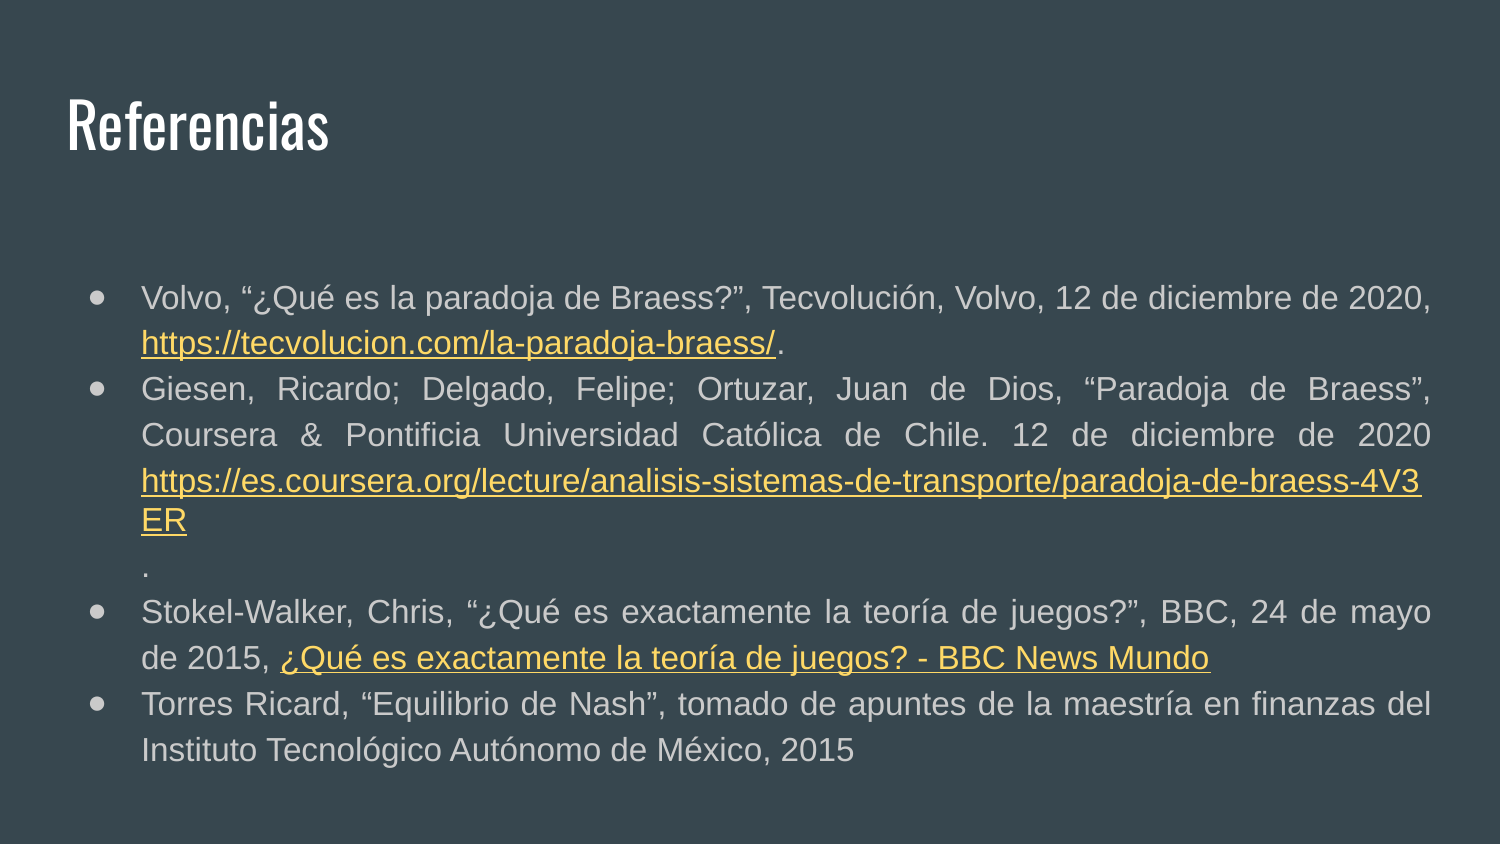

# Referencias

Volvo, “¿Qué es la paradoja de Braess?”, Tecvolución, Volvo, 12 de diciembre de 2020, https://tecvolucion.com/la-paradoja-braess/.
Giesen, Ricardo; Delgado, Felipe; Ortuzar, Juan de Dios, “Paradoja de Braess”, Coursera & Pontificia Universidad Católica de Chile. 12 de diciembre de 2020 https://es.coursera.org/lecture/analisis-sistemas-de-transporte/paradoja-de-braess-4V3ER.
Stokel-Walker, Chris, “¿Qué es exactamente la teoría de juegos?”, BBC, 24 de mayo de 2015, ¿Qué es exactamente la teoría de juegos? - BBC News Mundo
Torres Ricard, “Equilibrio de Nash”, tomado de apuntes de la maestría en finanzas del Instituto Tecnológico Autónomo de México, 2015